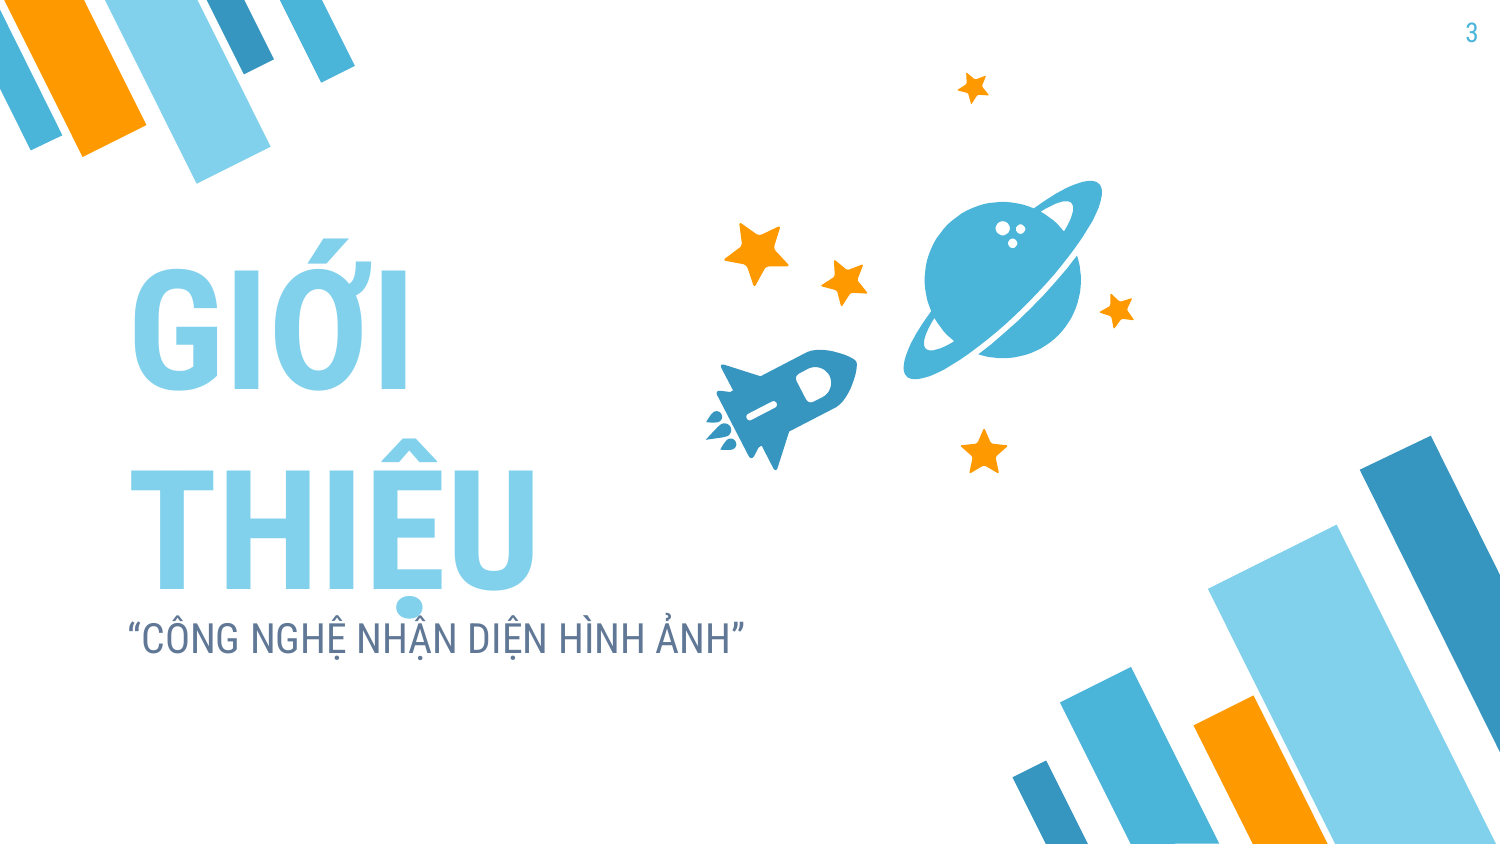

3

GIỚI THIỆU
“CÔNG NGHỆ NHẬN DIỆN HÌNH ẢNH”